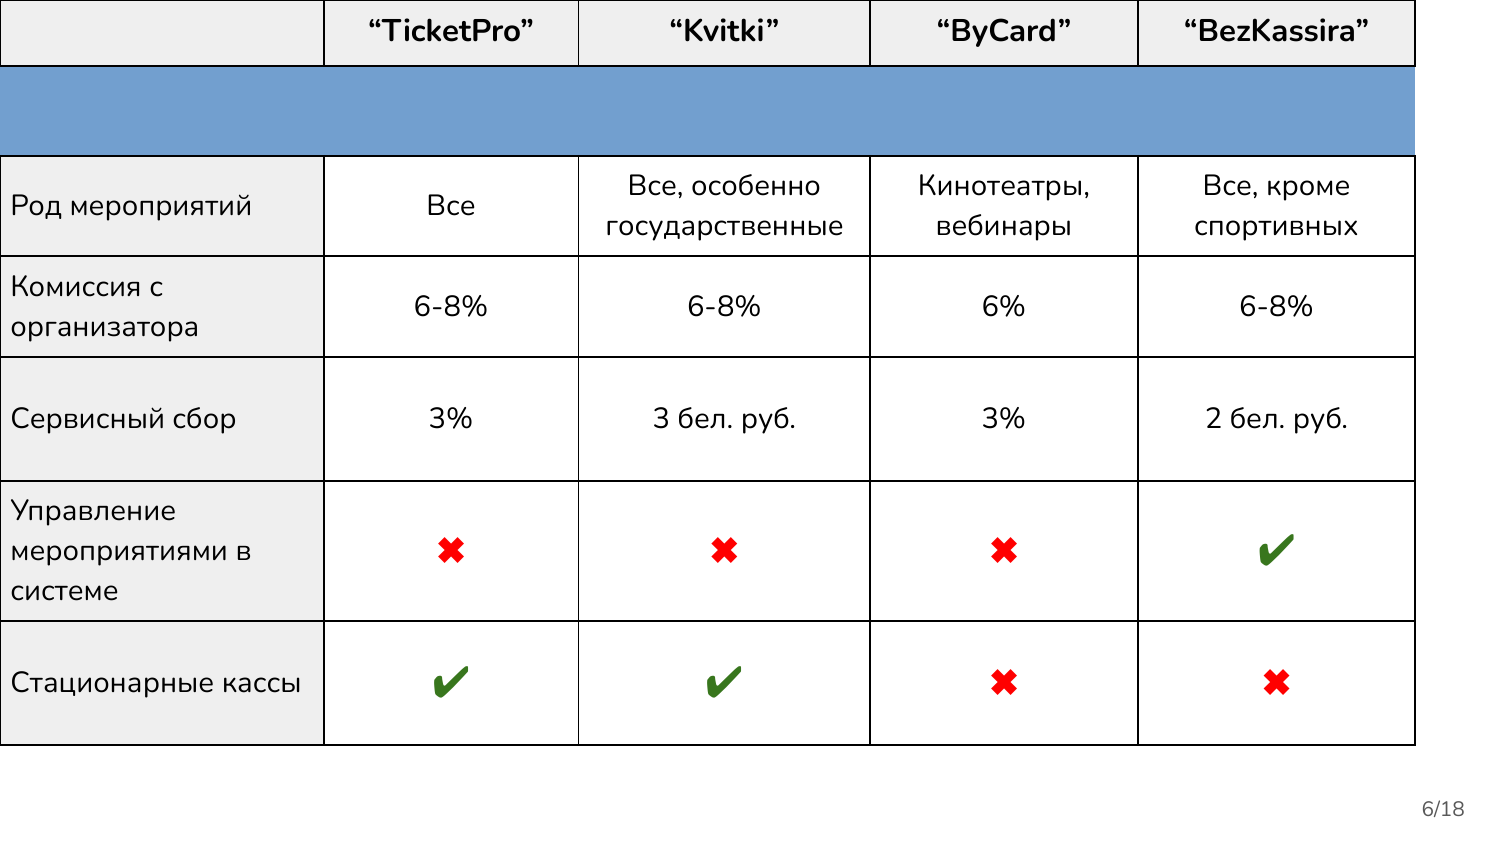

Анализ билетной деятельности в Беларуси
|  | “TicketPro” | “Kvitki” | “ByCard” | “BezKassira” |
| --- | --- | --- | --- | --- |
|  |  |  |  |  |
| Род мероприятий | Все | Все, особенно государственные | Кинотеатры, вебинары | Все, кроме спортивных |
| Комиссия с организатора | 6-8% | 6-8% | 6% | 6-8% |
| Сервисный сбор | 3% | 3 бел. руб. | 3% | 2 бел. руб. |
| Управление мероприятиями в системе | ✖ | ✖ | ✖ | ✔ |
| Стационарные кассы | ✔ | ✔ | ✖ | ✖ |
| Проведение онлайн-мероприятий в сервисе | ✖ | ✖ | ✖ | ✖ |
6/18